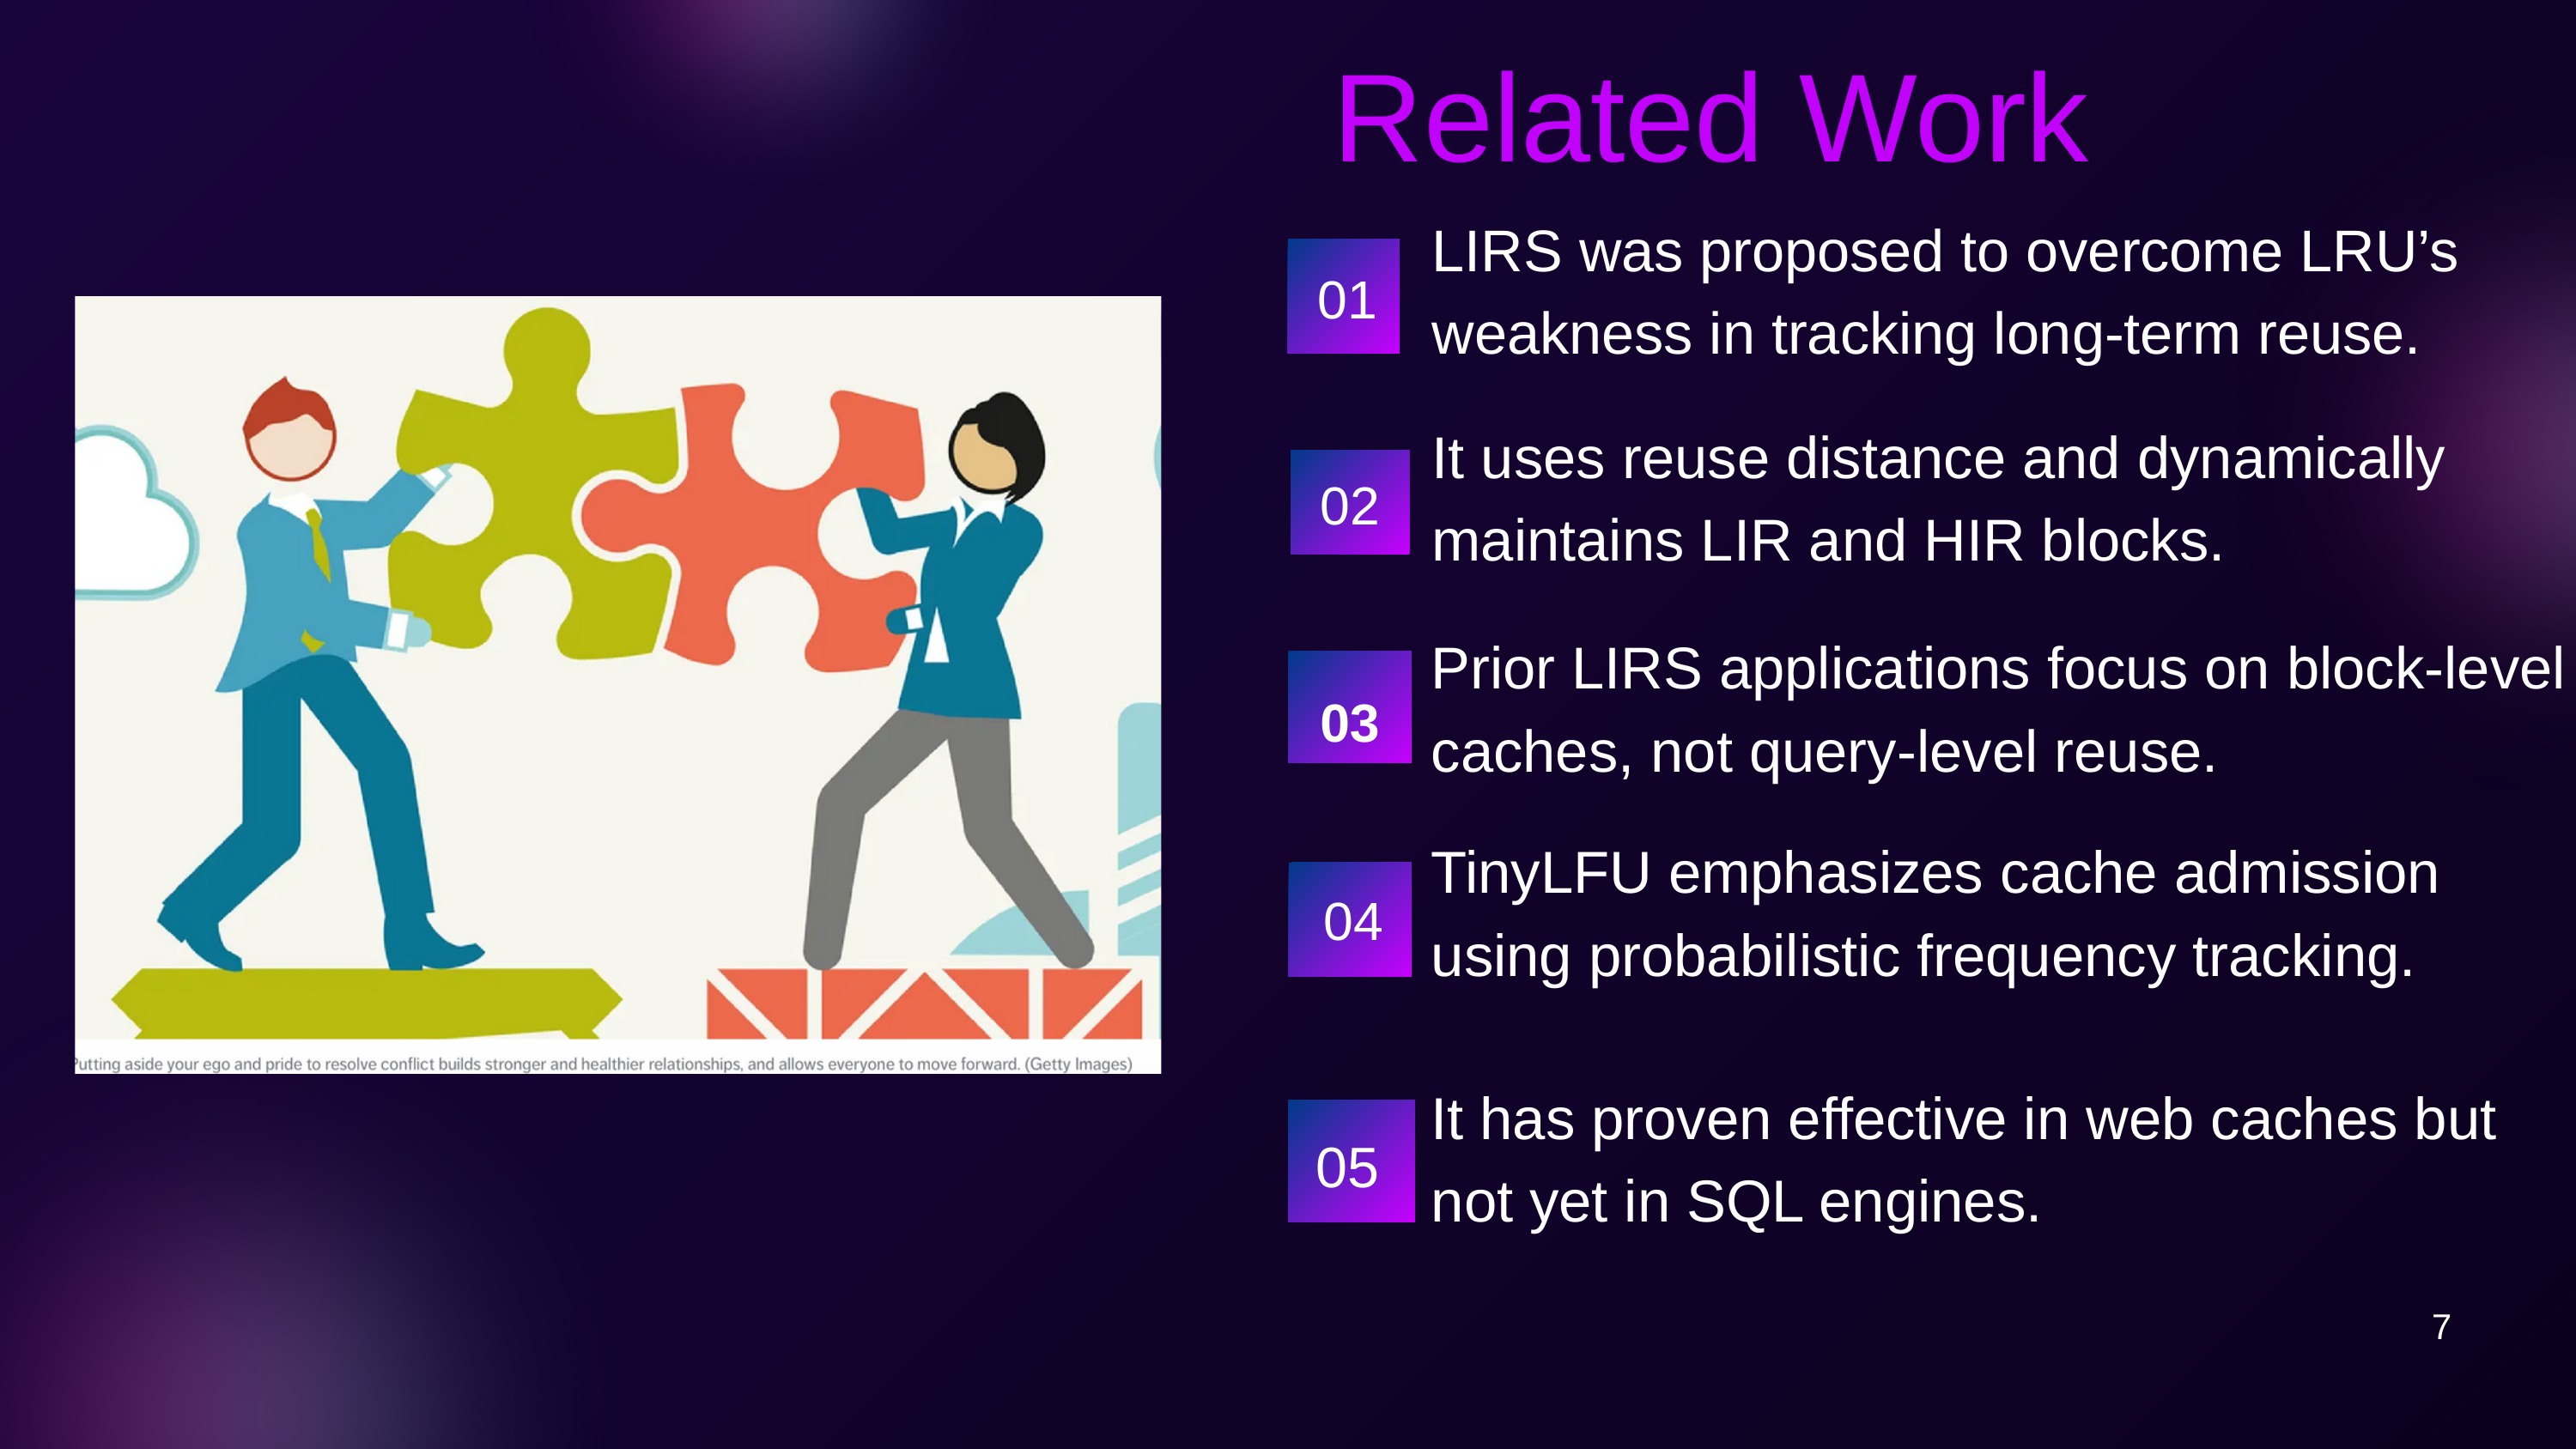

Related Work

LIRS was proposed to overcome LRU’s weakness in tracking long-term reuse.

01

It uses reuse distance and dynamically maintains LIR and HIR blocks.

02
Prior LIRS applications focus on block-level caches, not query-level reuse.

03
TinyLFU emphasizes cache admission using probabilistic frequency tracking.

04

It has proven effective in web caches but not yet in SQL engines.

05
7